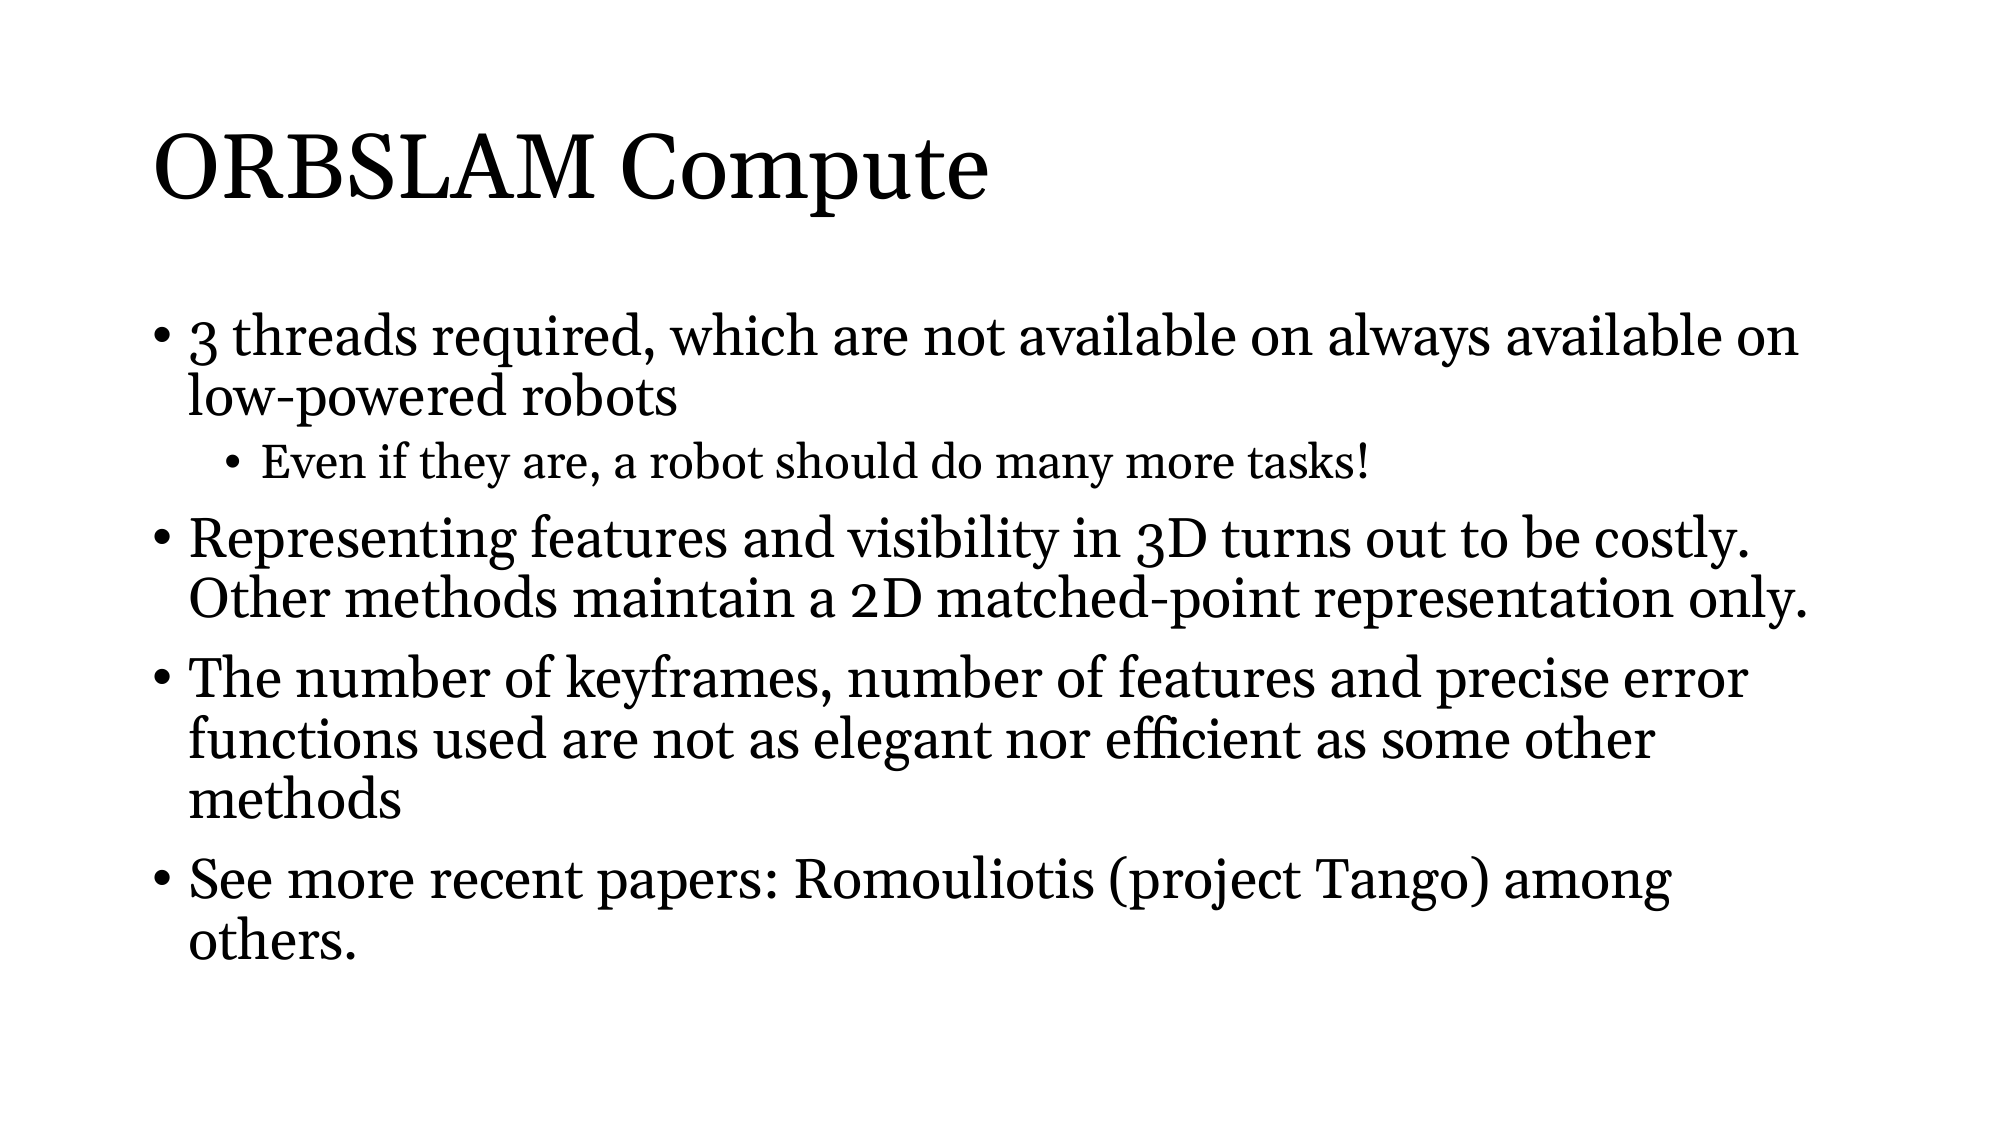

# ORBSLAM Compute
3 threads required, which are not available on always available on low-powered robots
Even if they are, a robot should do many more tasks!
Representing features and visibility in 3D turns out to be costly. Other methods maintain a 2D matched-point representation only.
The number of keyframes, number of features and precise error functions used are not as elegant nor efficient as some other methods
See more recent papers: Romouliotis (project Tango) among others.